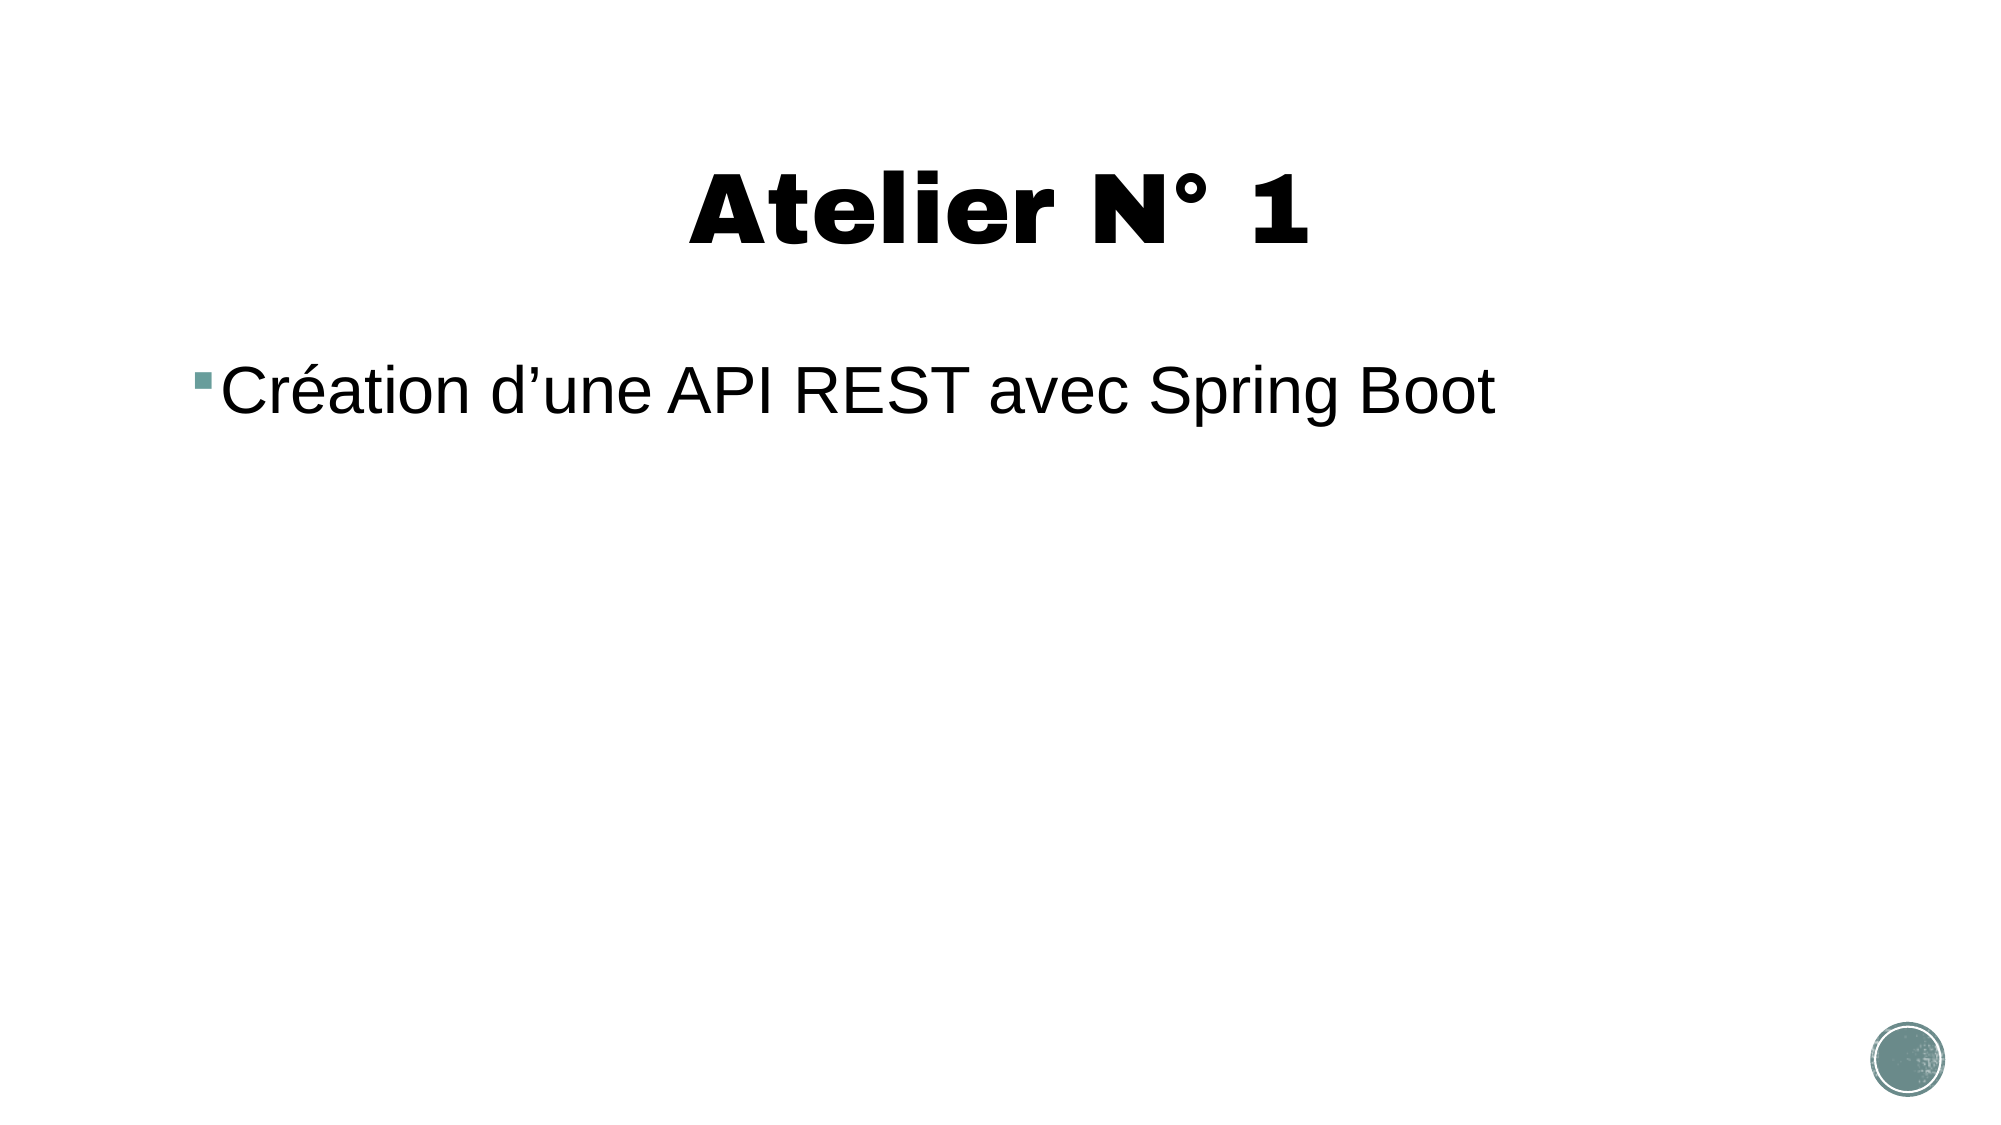

# Atelier N° 1
Création d’une API REST avec Spring Boot